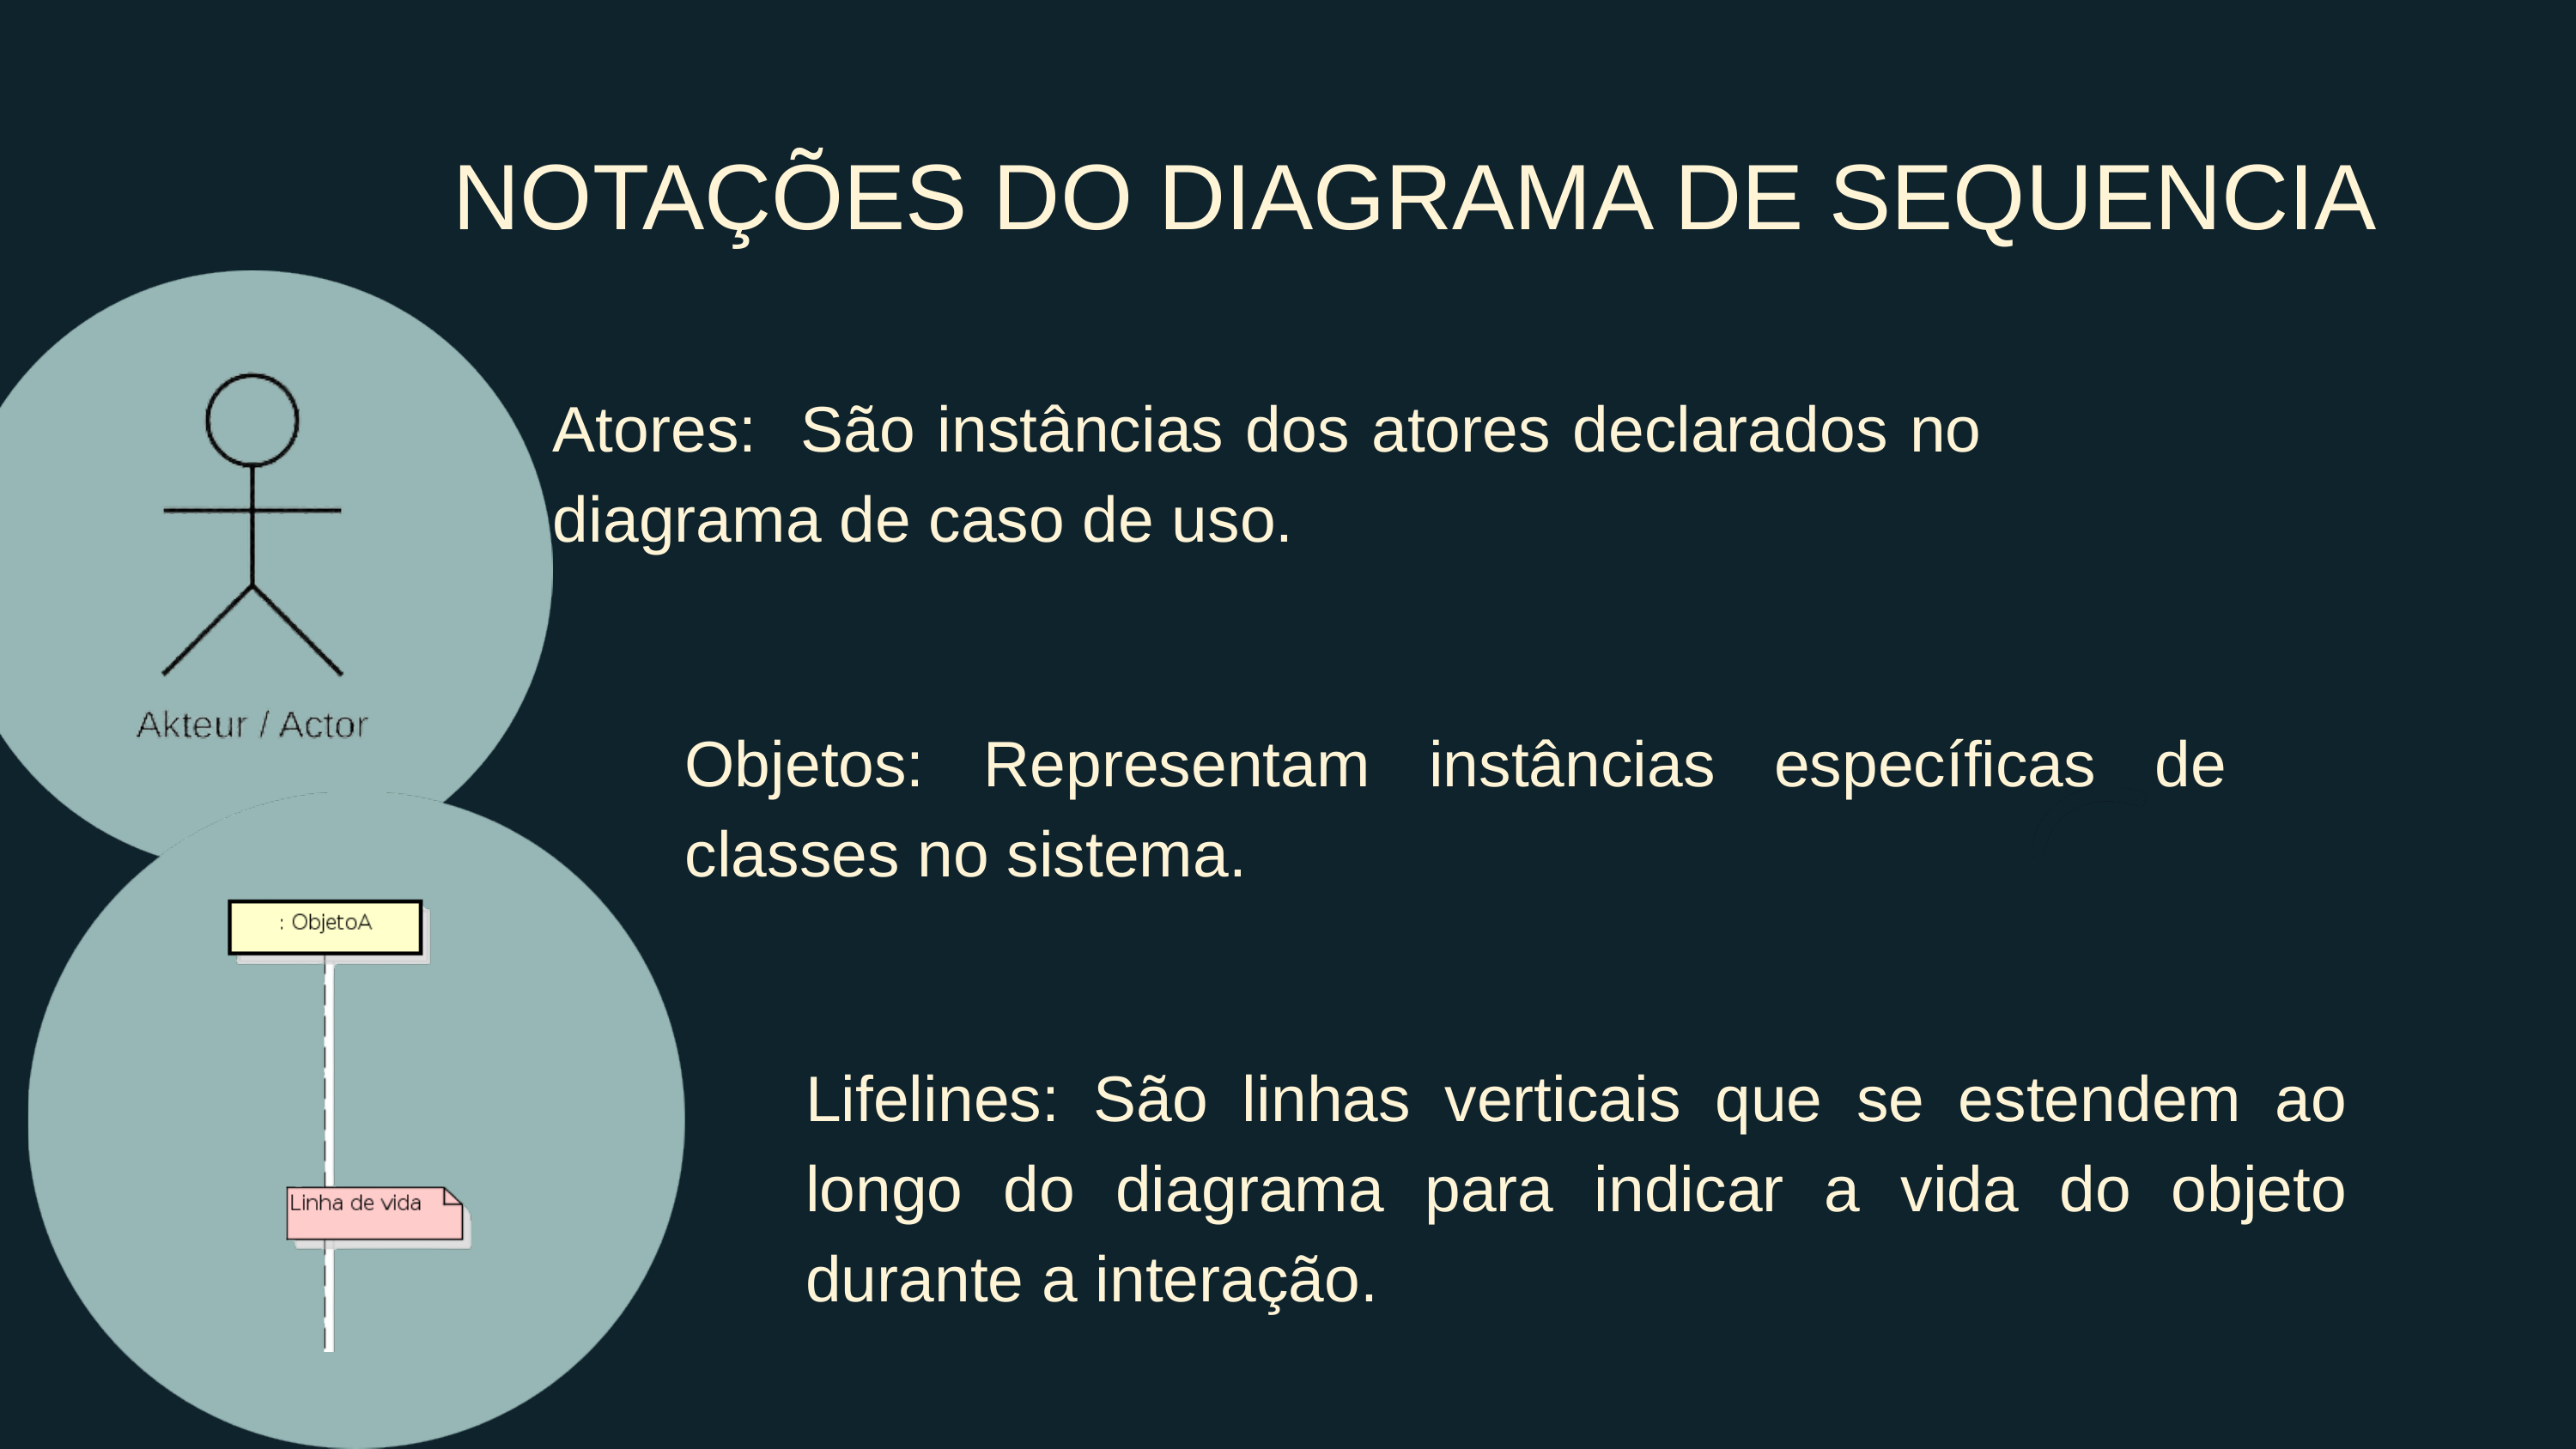

NOTAÇÕES DO DIAGRAMA DE SEQUENCIA

Atores:  São instâncias dos atores declarados no diagrama de caso de uso.

Objetos: Representam instâncias específicas de classes no sistema.

Lifelines: São linhas verticais que se estendem ao longo do diagrama para indicar a vida do objeto durante a interação.